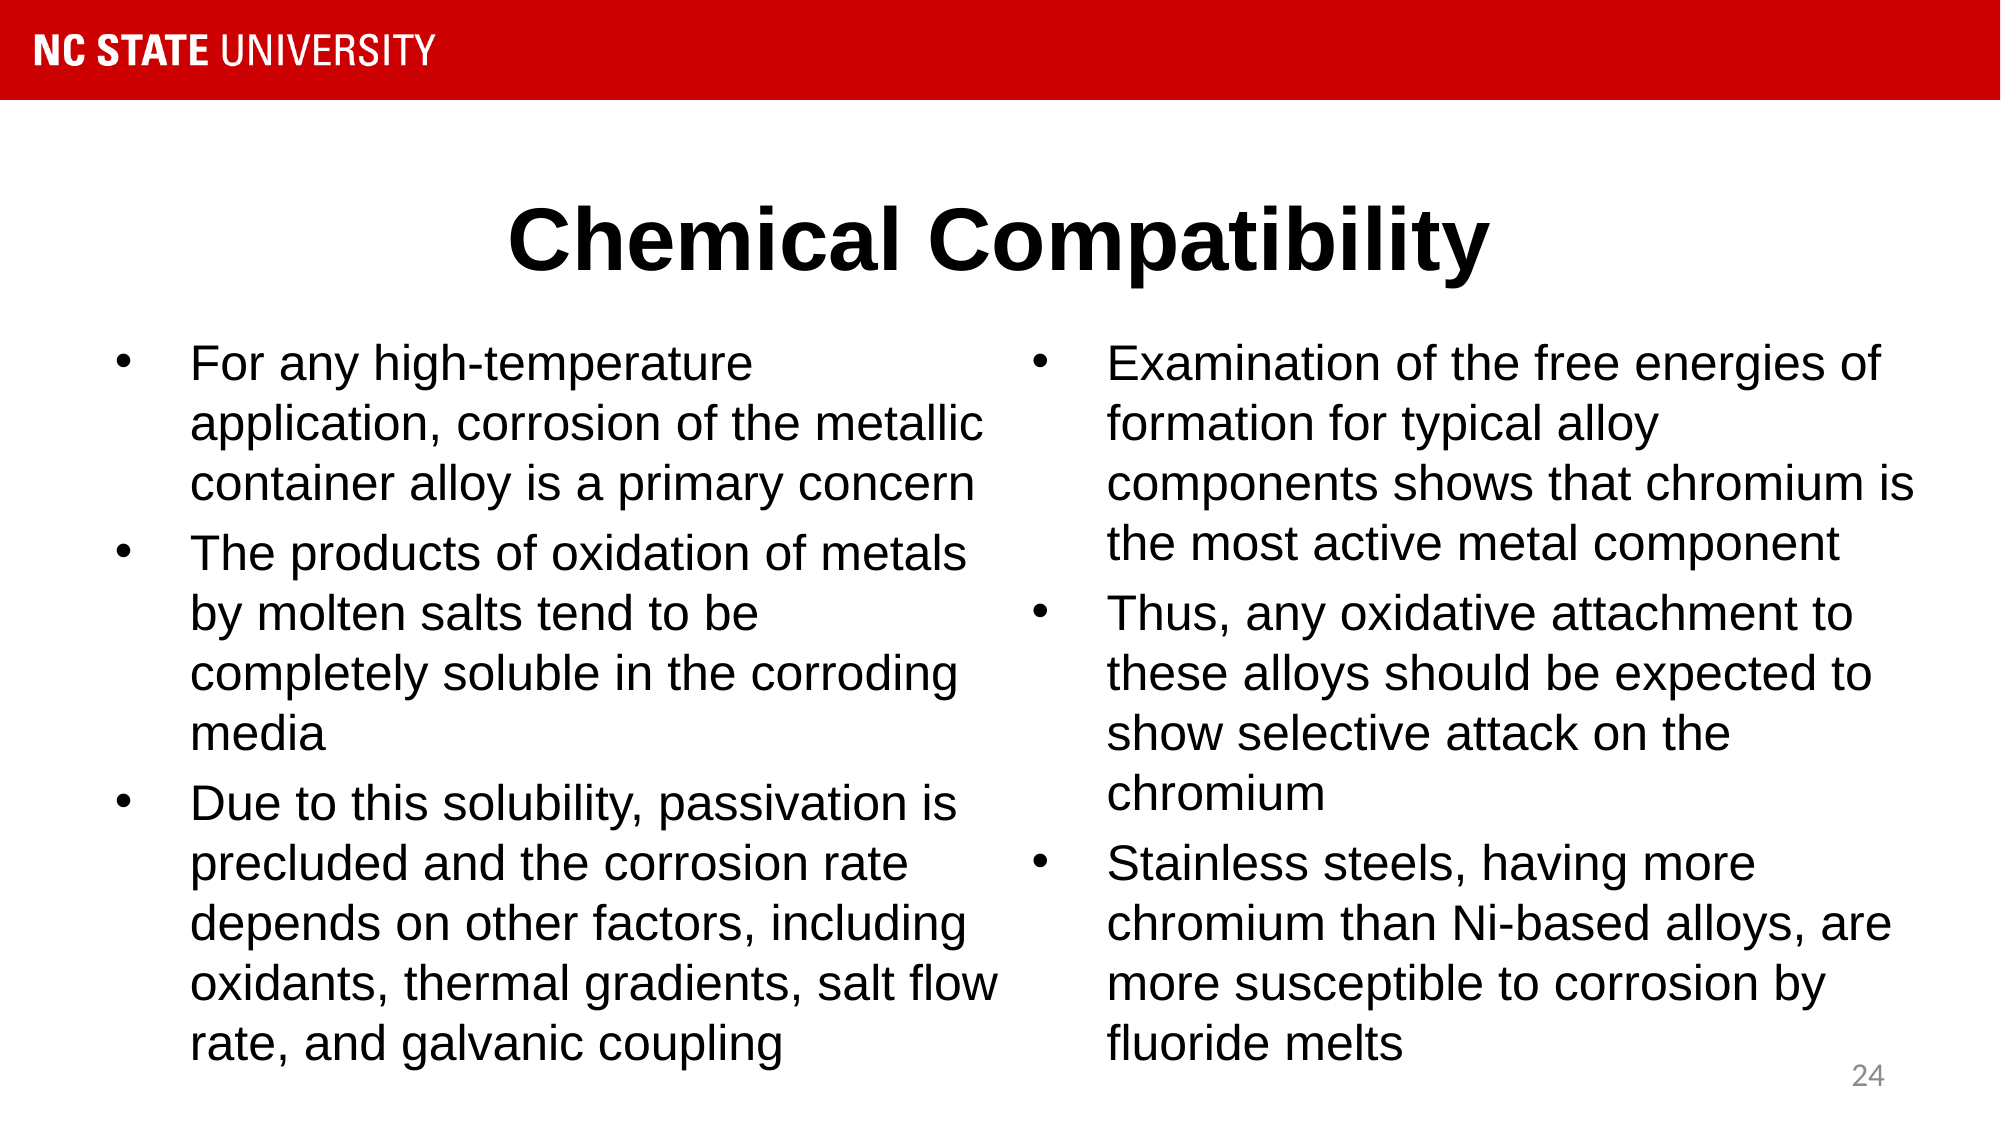

# Chemical Compatibility
For any high-temperature application, corrosion of the metallic container alloy is a primary concern
The products of oxidation of metals by molten salts tend to be completely soluble in the corroding media
Due to this solubility, passivation is precluded and the corrosion rate depends on other factors, including oxidants, thermal gradients, salt flow rate, and galvanic coupling

Examination of the free energies of formation for typical alloy components shows that chromium is the most active metal component
Thus, any oxidative attachment to these alloys should be expected to show selective attack on the chromium
Stainless steels, having more chromium than Ni-based alloys, are more susceptible to corrosion by fluoride melts

24